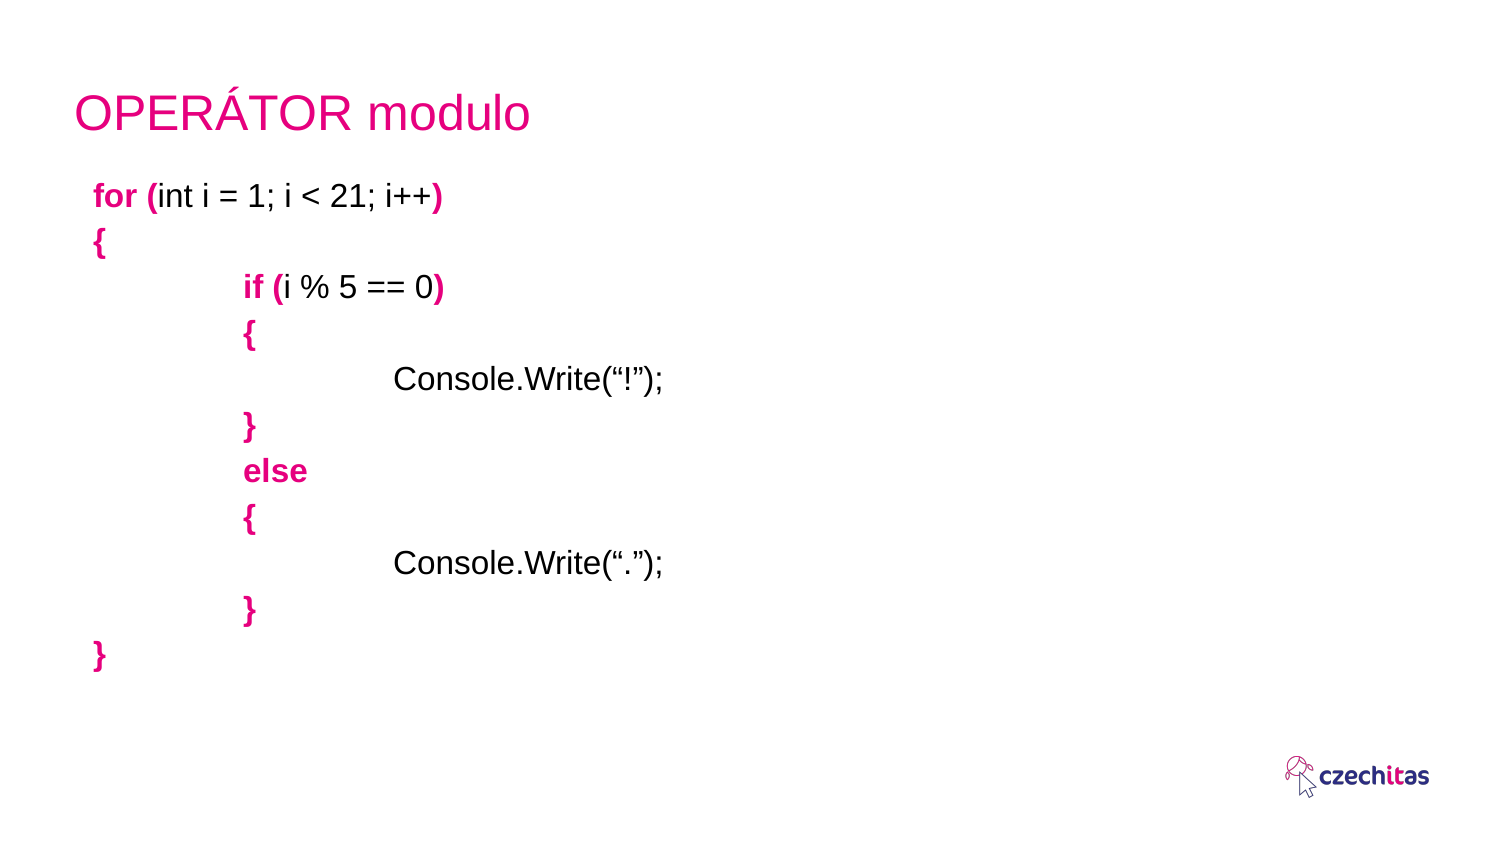

# OPERÁTOR modulo
for (int i = 1; i < 21; i++)
{
	if (i % 5 == 0)
	{
		Console.Write(“!”);
	}
	else
	{
		Console.Write(“.”);
	}
}